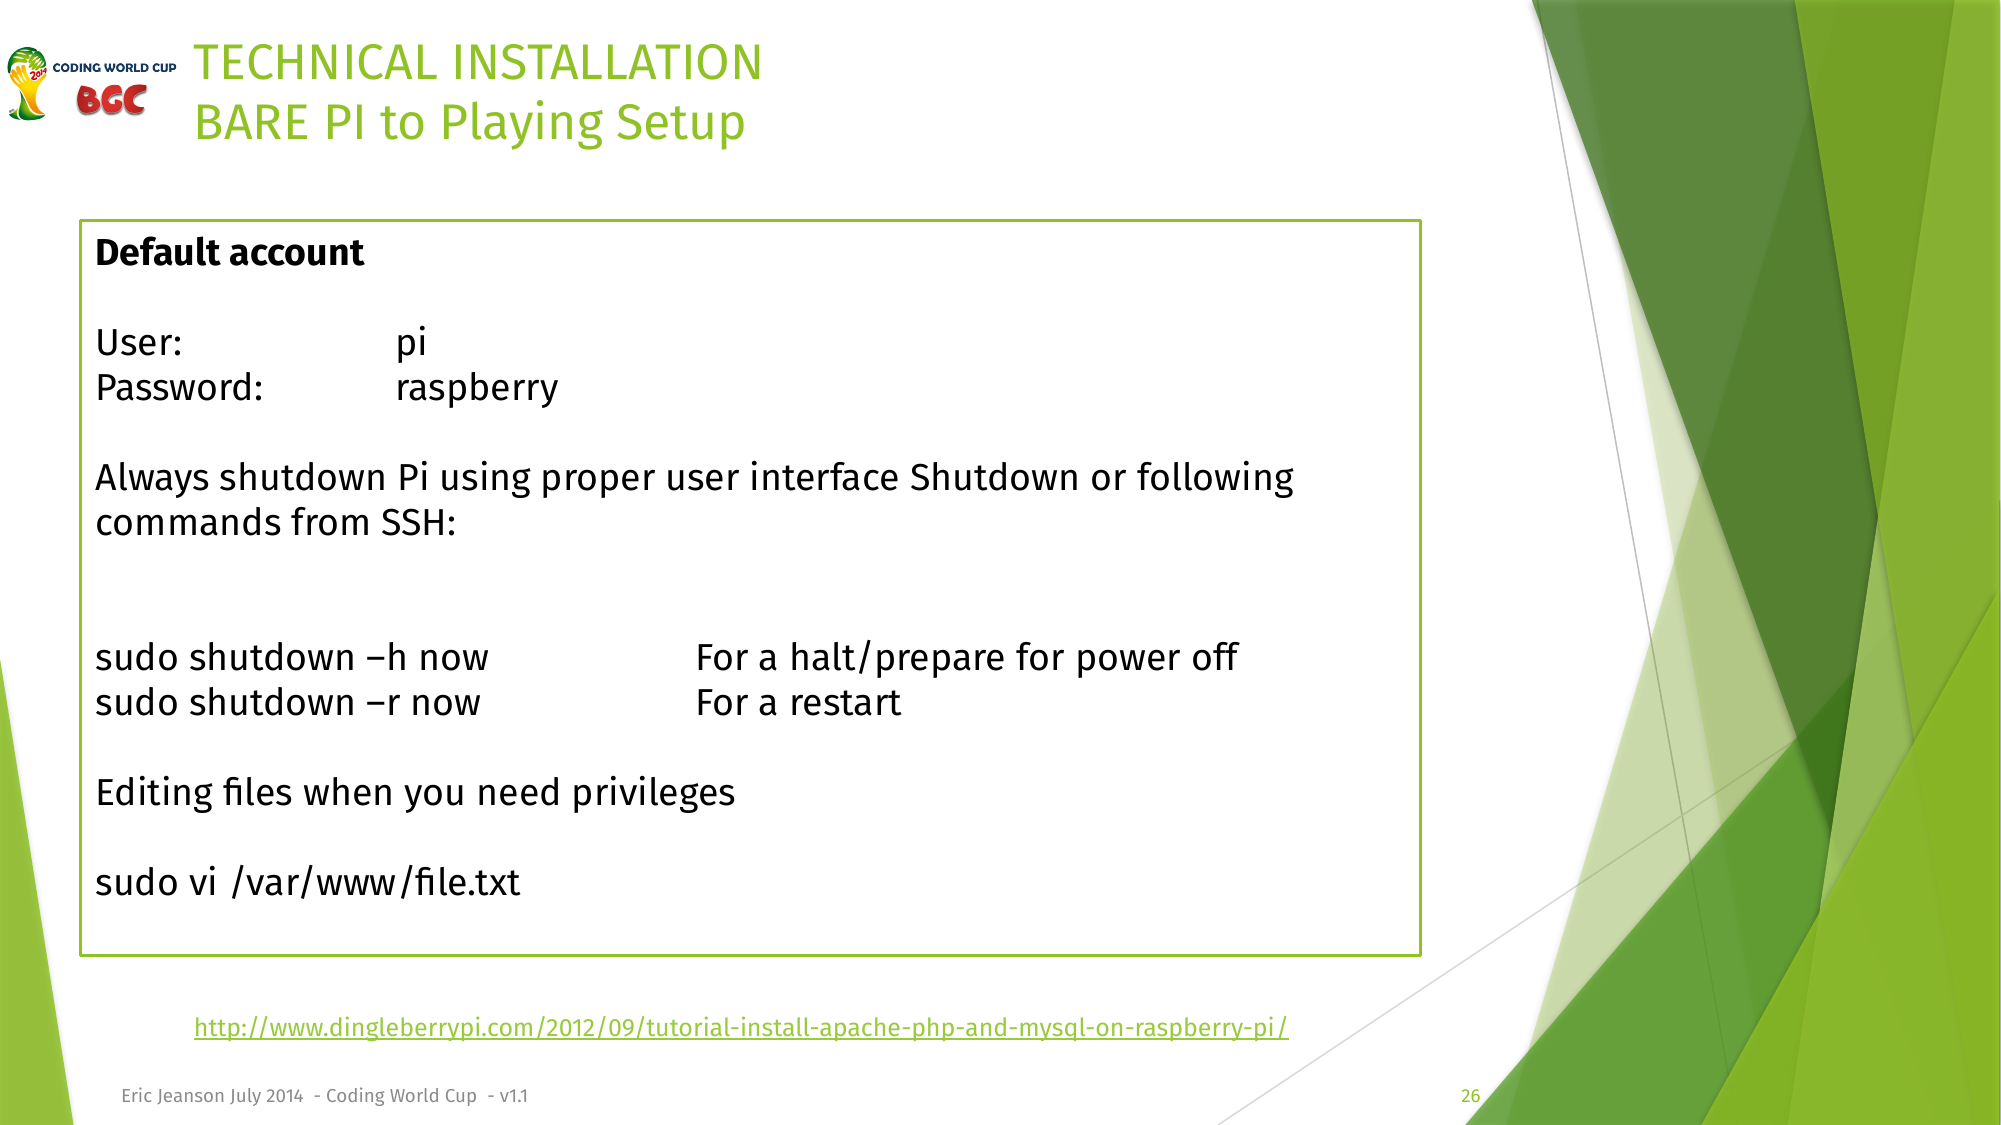

# TECHNICAL INSTALLATION BARE PI to Playing Setup
Default account

User: 		pi
Password: 	raspberry

Always shutdown Pi using proper user interface Shutdown or following commands from SSH:

sudo shutdown –h now		For a halt/prepare for power off
sudo shutdown –r now		For a restart

Editing files when you need privileges

sudo vi /var/www/file.txt

http://www.dingleberrypi.com/2012/09/tutorial-install-apache-php-and-mysql-on-raspberry-pi/